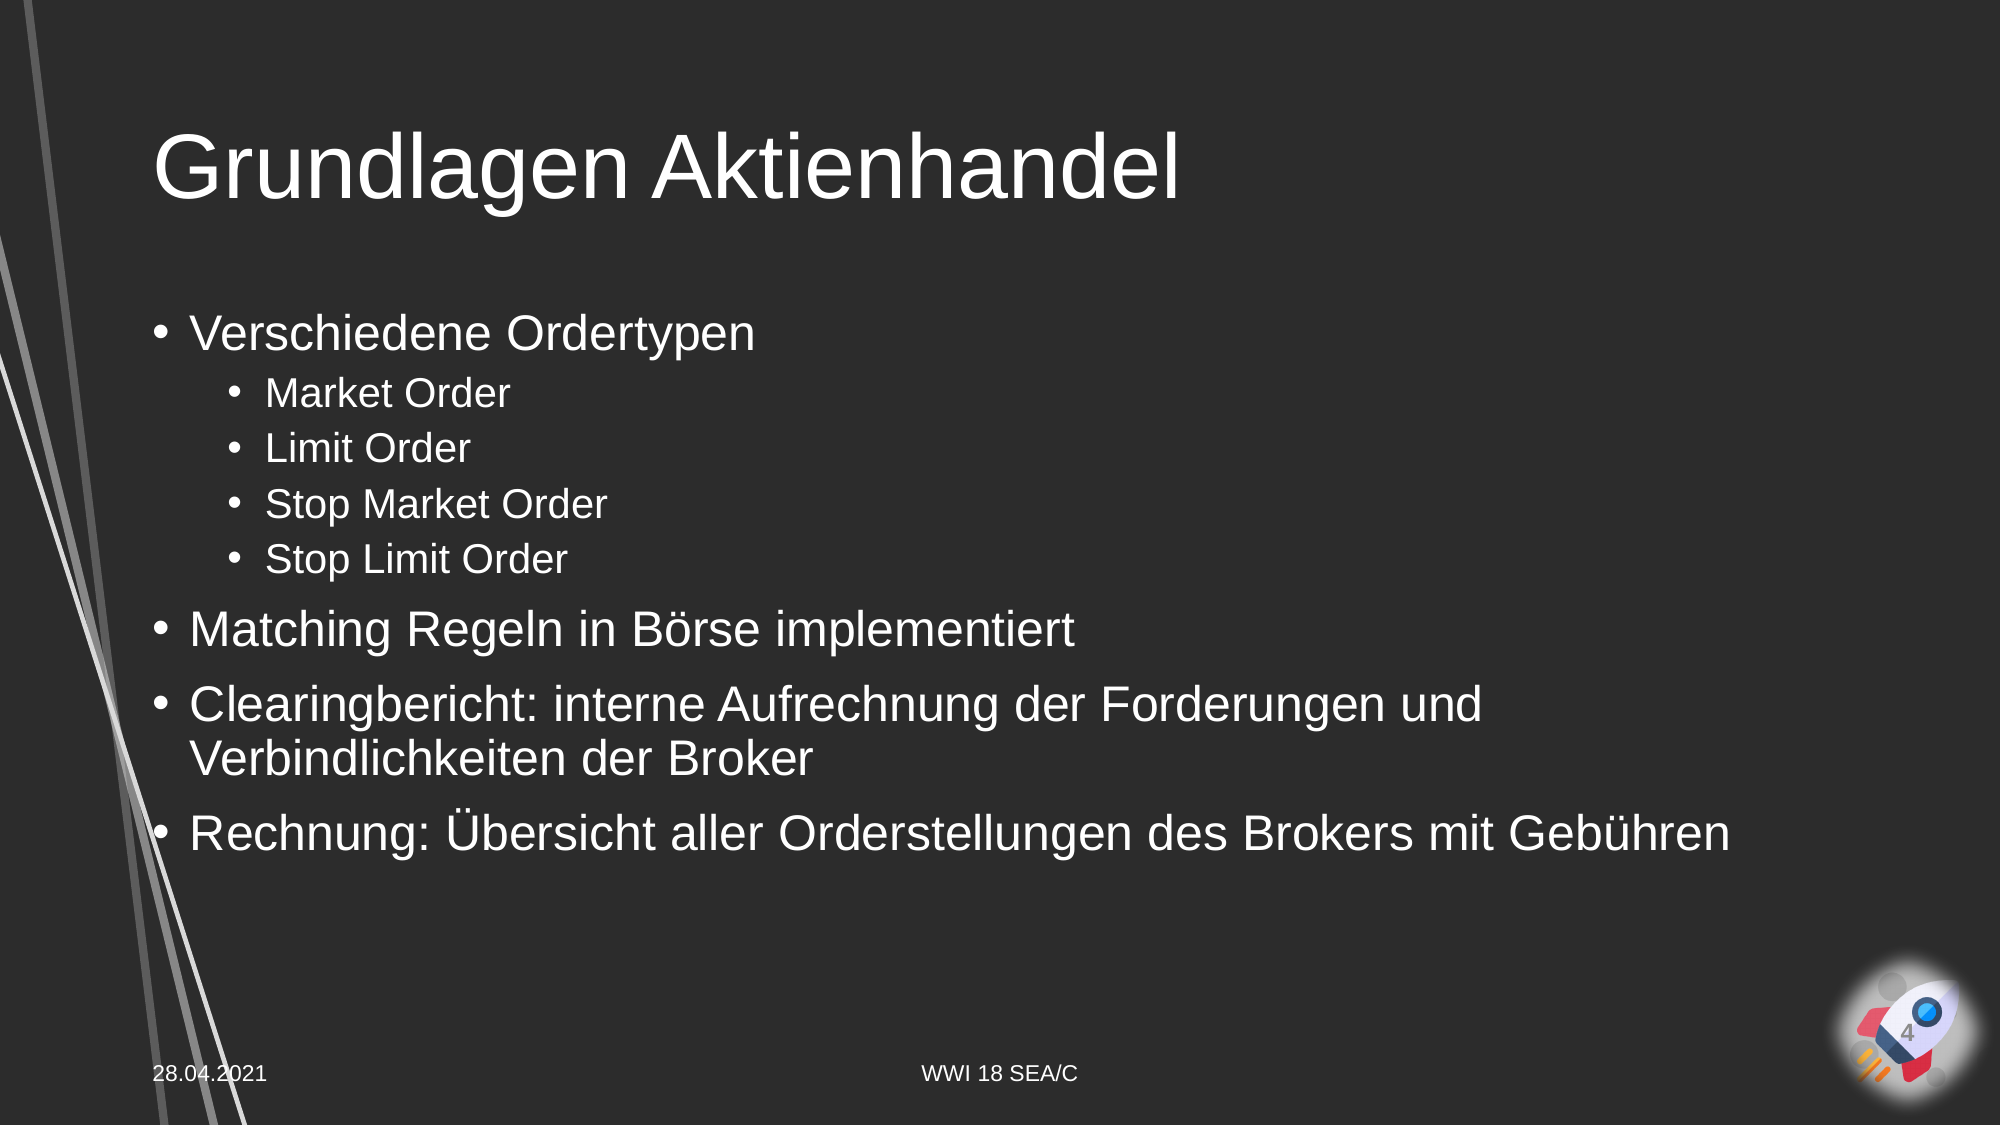

# Grundlagen Aktienhandel
Verschiedene Ordertypen
Market Order
Limit Order
Stop Market Order
Stop Limit Order
Matching Regeln in Börse implementiert
Clearingbericht: interne Aufrechnung der Forderungen und Verbindlichkeiten der Broker
Rechnung: Übersicht aller Orderstellungen des Brokers mit Gebühren

4
28.04.2021
WWI 18 SEA/C